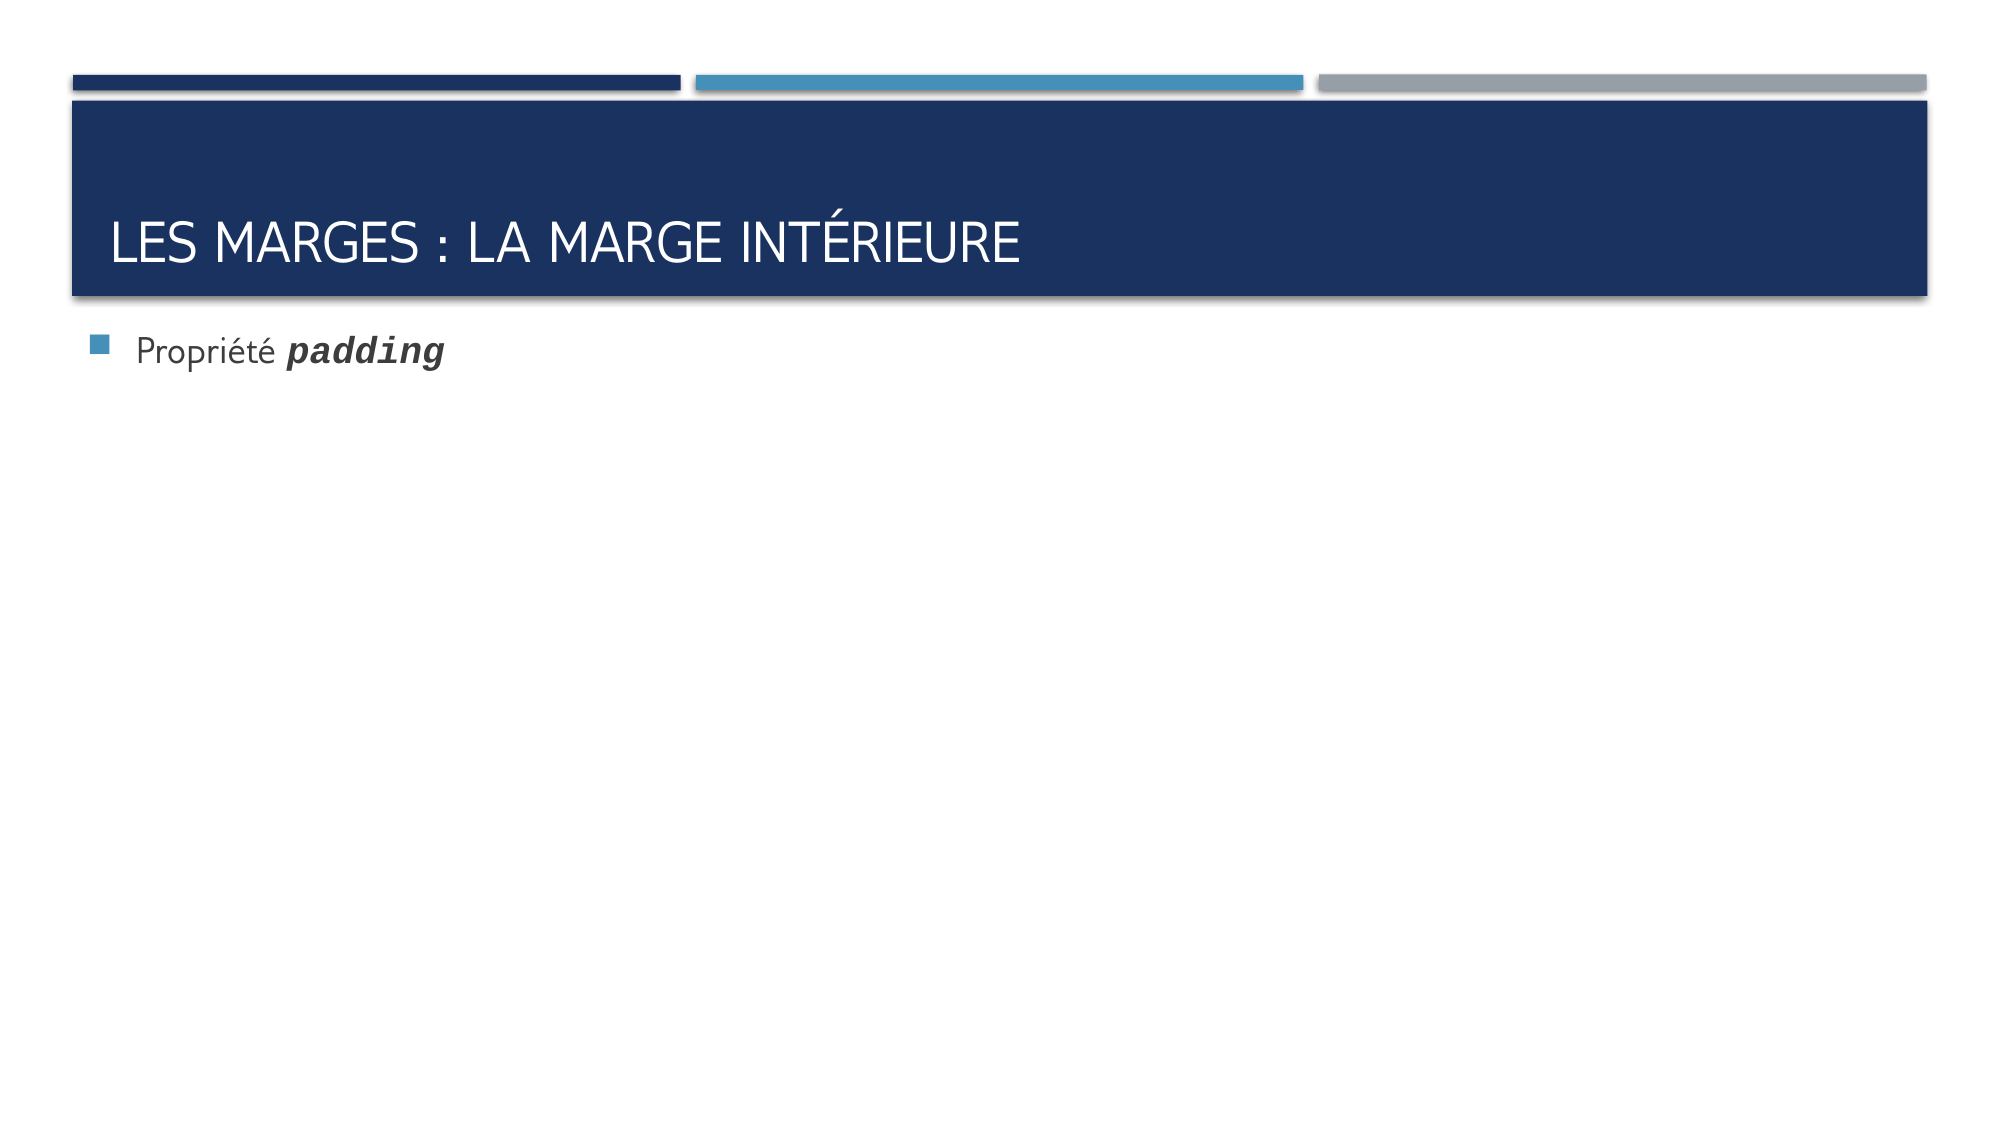

Propriété padding
# Les marges : la marge intérieure